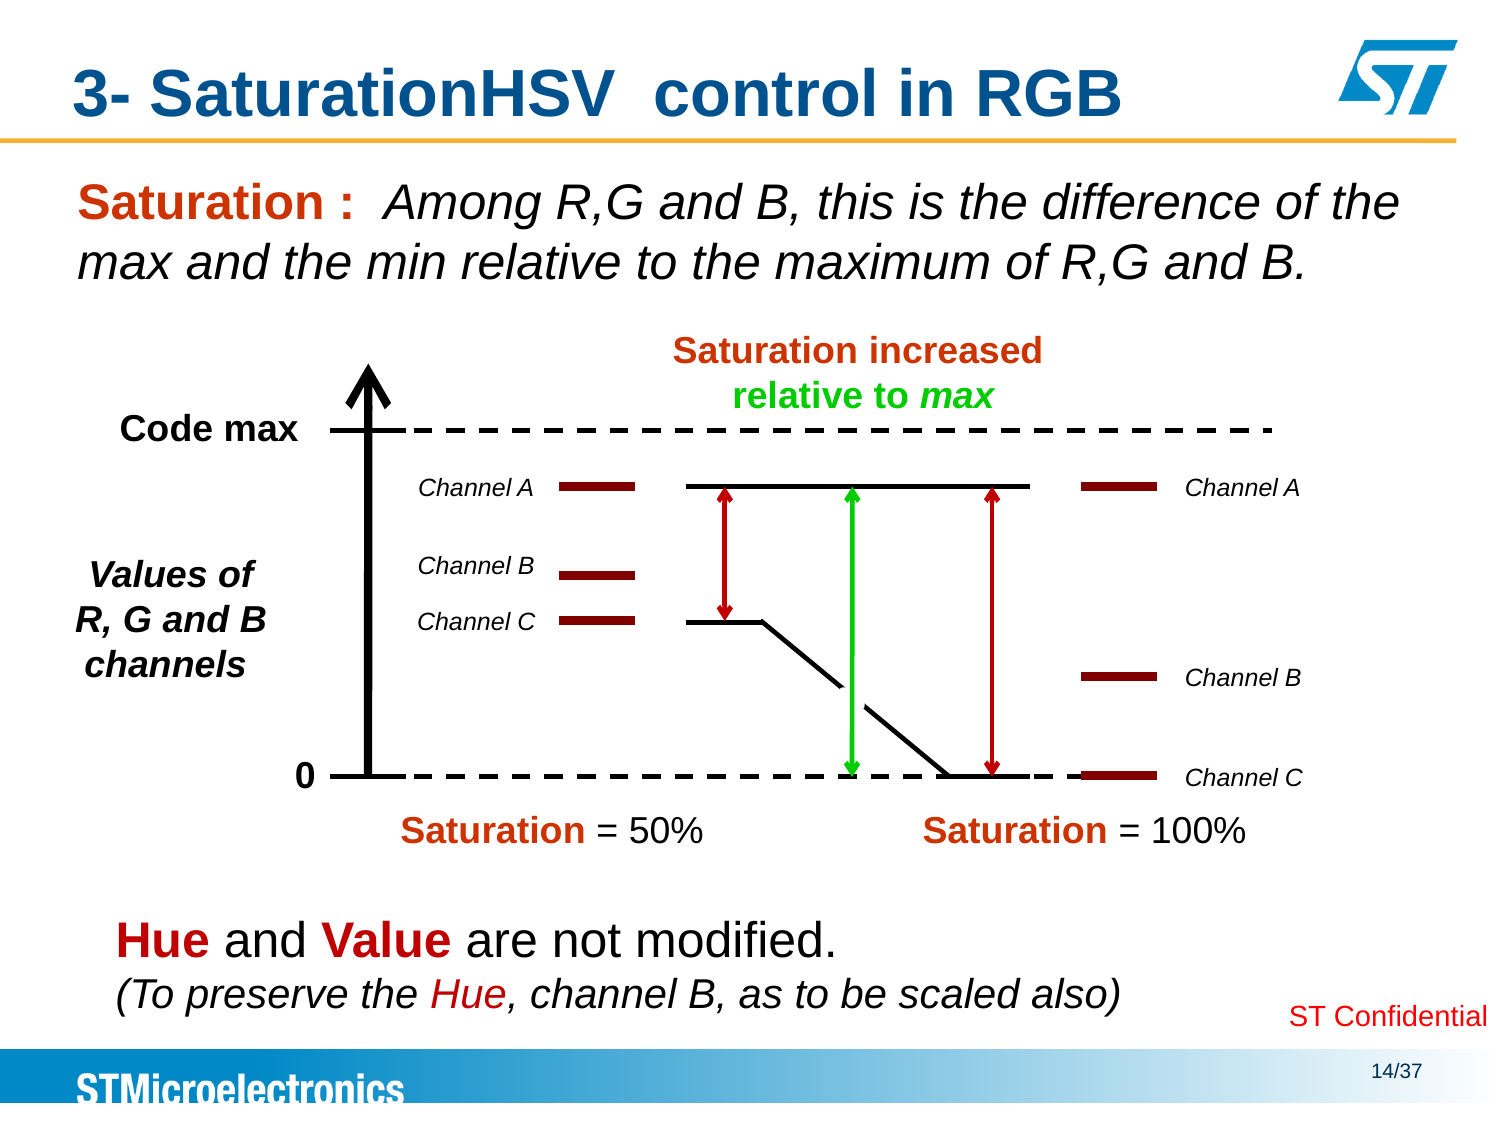

# 3- SaturationHSV  control in RGB
Saturation :  Among R,G and B, this is the difference of the max and the min relative to the maximum of R,G and B.
Saturation increased
 relative to max
Code max
0
Channel A
Channel A
Values of R, G and B channels
Channel B
Channel C
Channel B

Channel C
Saturation = 50%
Saturation = 100%
Hue and Value are not modified.
(To preserve the Hue, channel B, as to be scaled also)
14/37